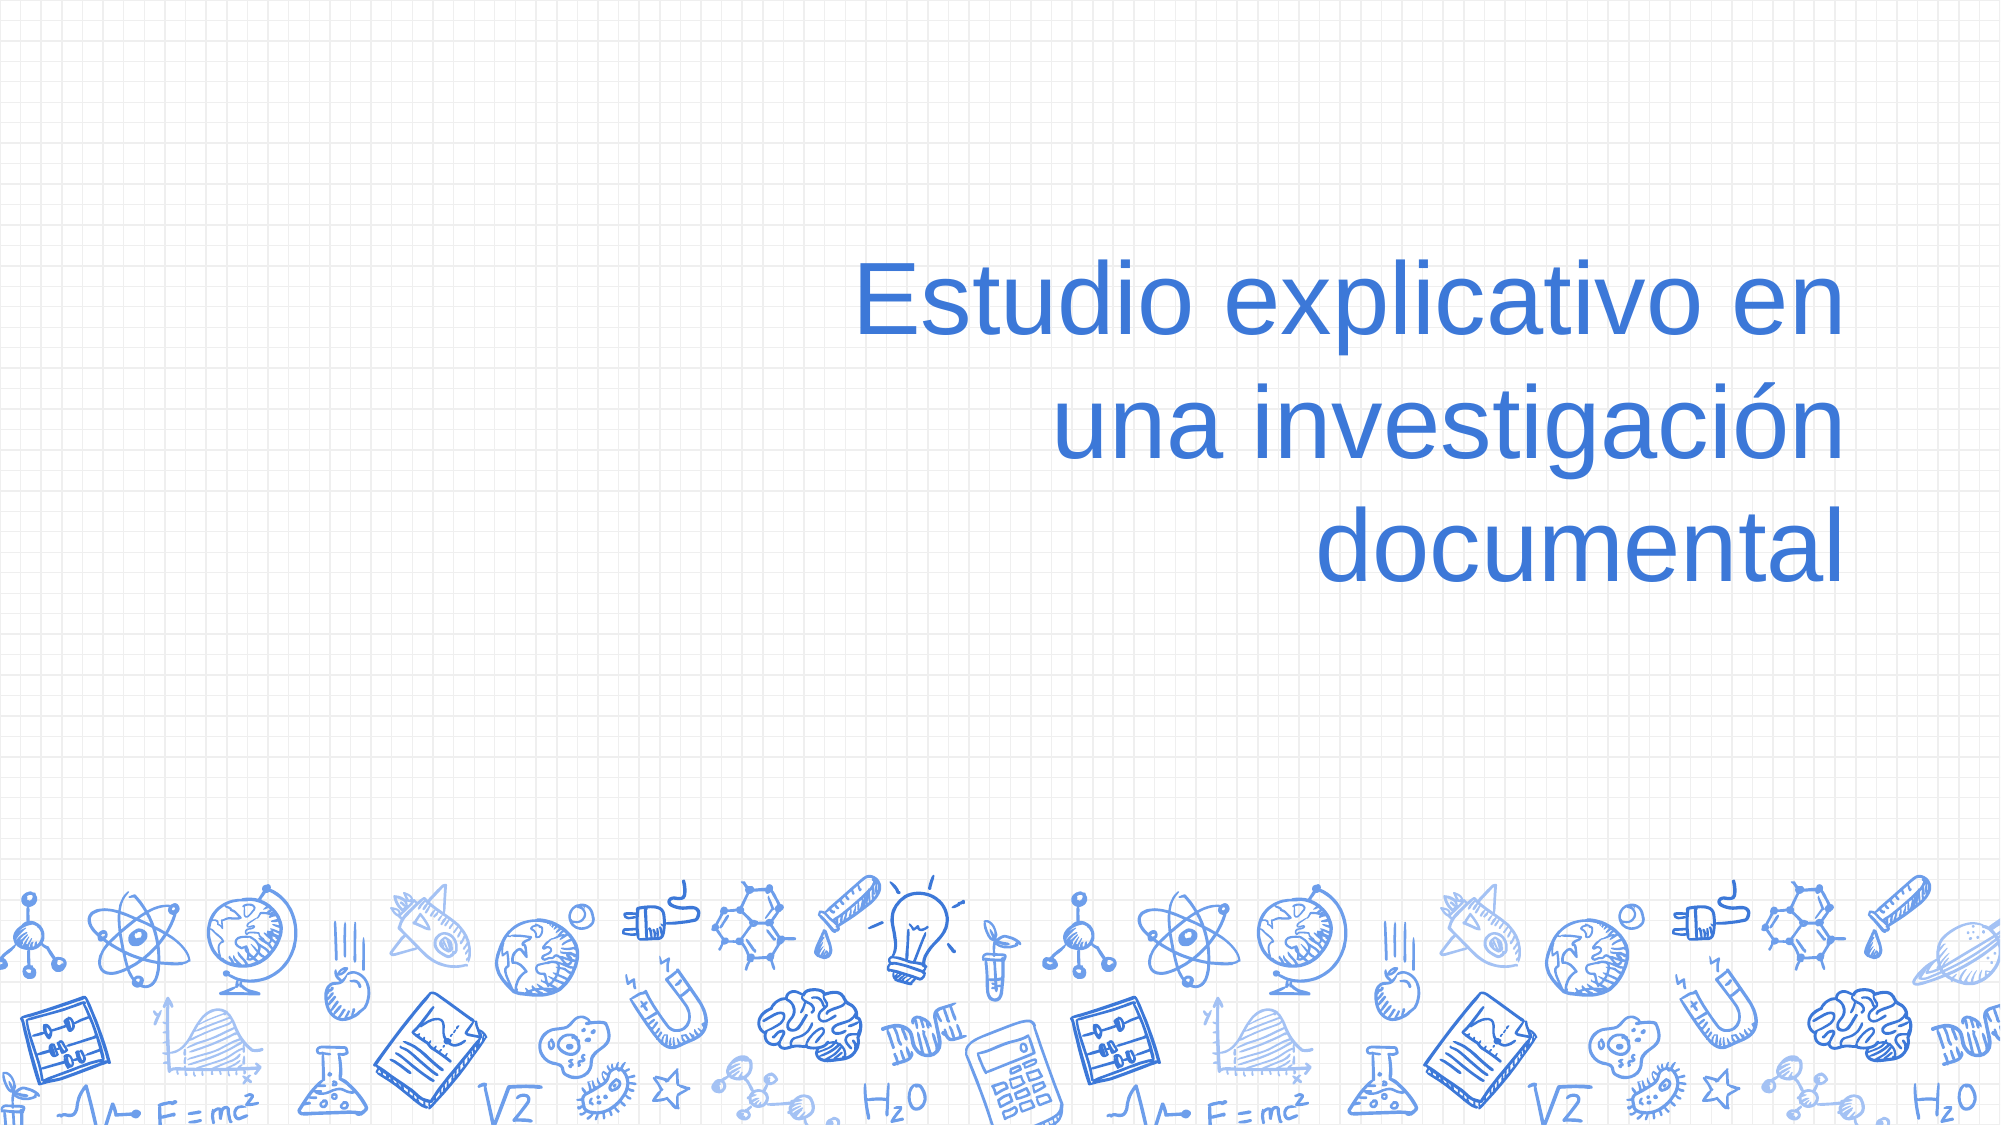

# Estudio explicativo en una investigación documental